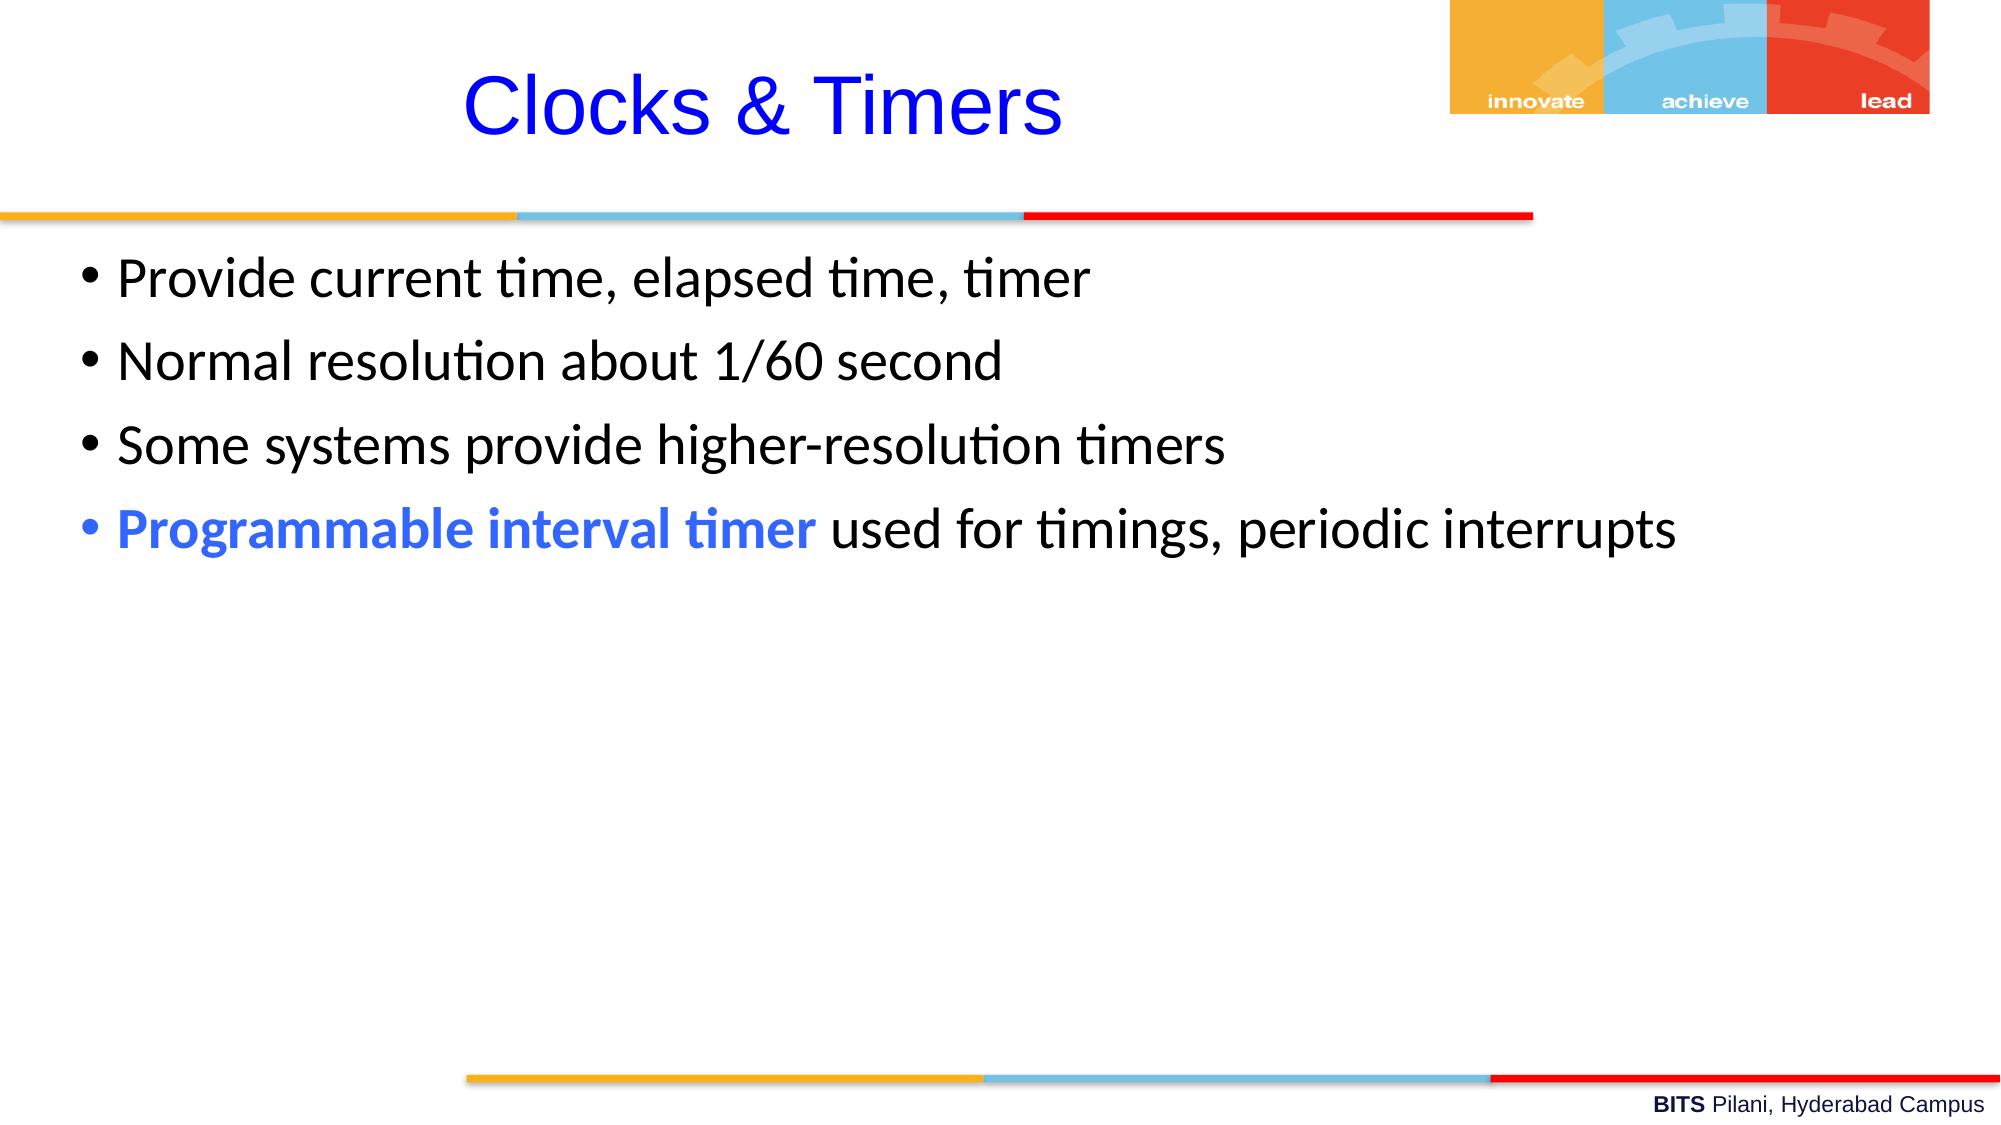

Clocks & Timers
Provide current time, elapsed time, timer
Normal resolution about 1/60 second
Some systems provide higher-resolution timers
Programmable interval timer used for timings, periodic interrupts